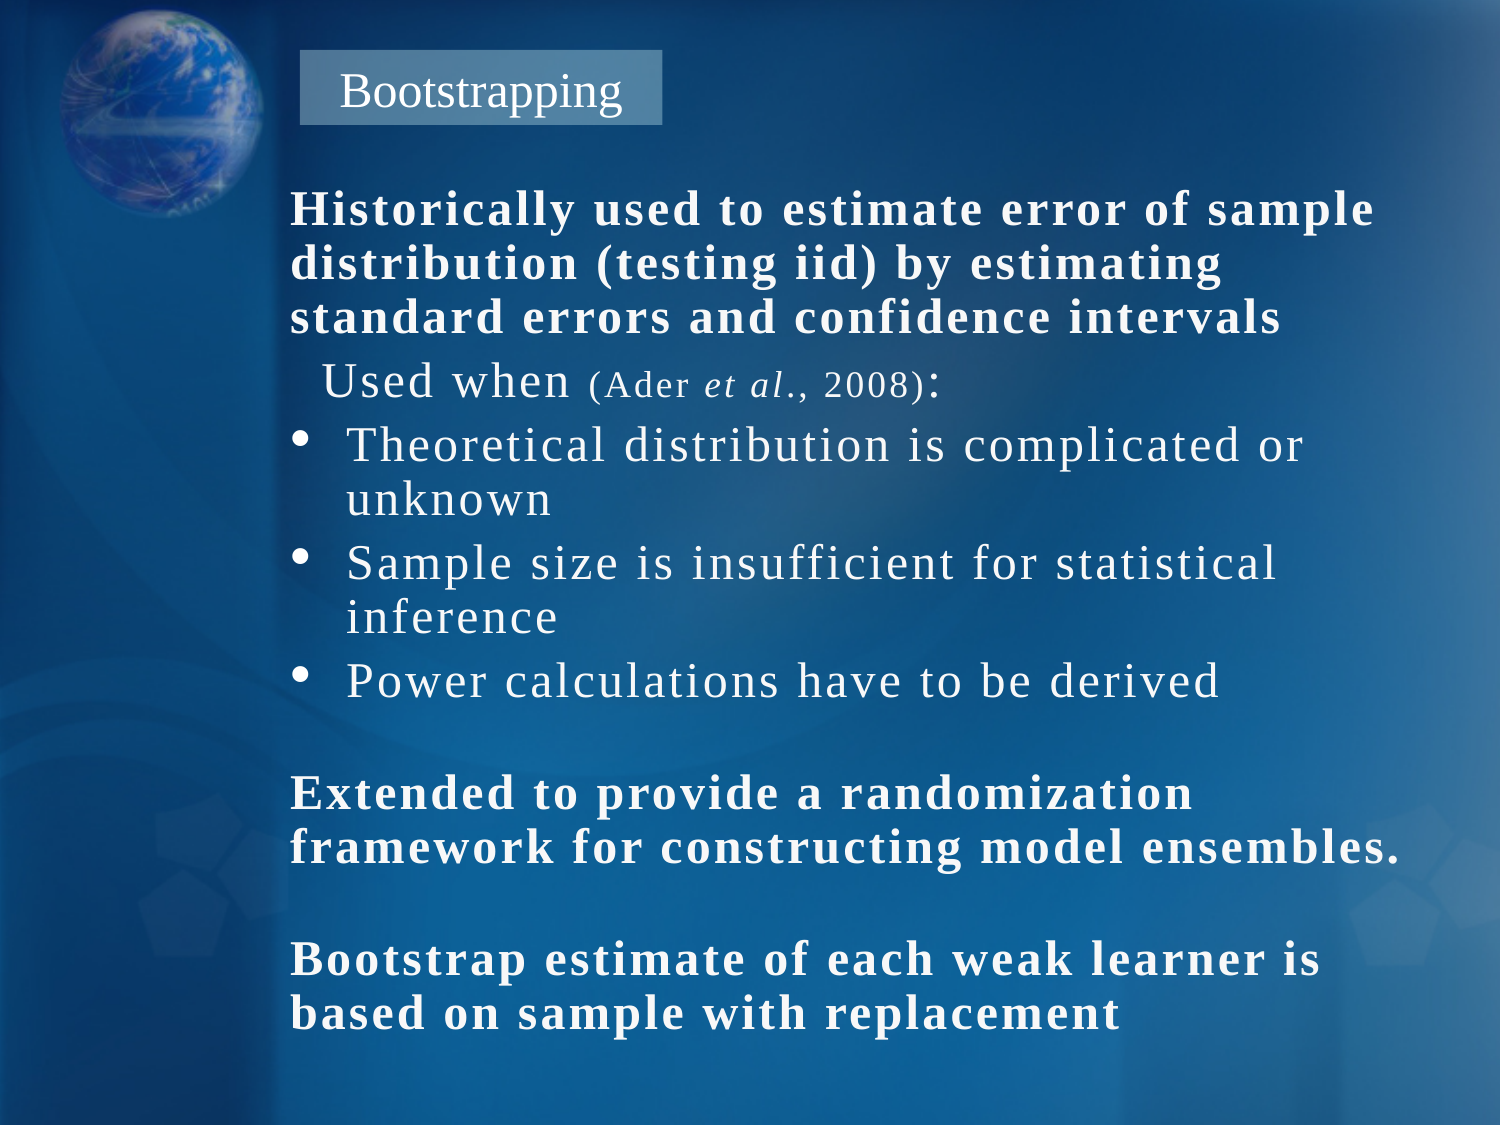

Bootstrapping
Historically used to estimate error of sample distribution (testing iid) by estimating standard errors and confidence intervals
  Used when (Ader et al., 2008):
Theoretical distribution is complicated or unknown
Sample size is insufficient for statistical inference
Power calculations have to be derived

Extended to provide a randomization framework for constructing model ensembles.

Bootstrap estimate of each weak learner is based on sample with replacement